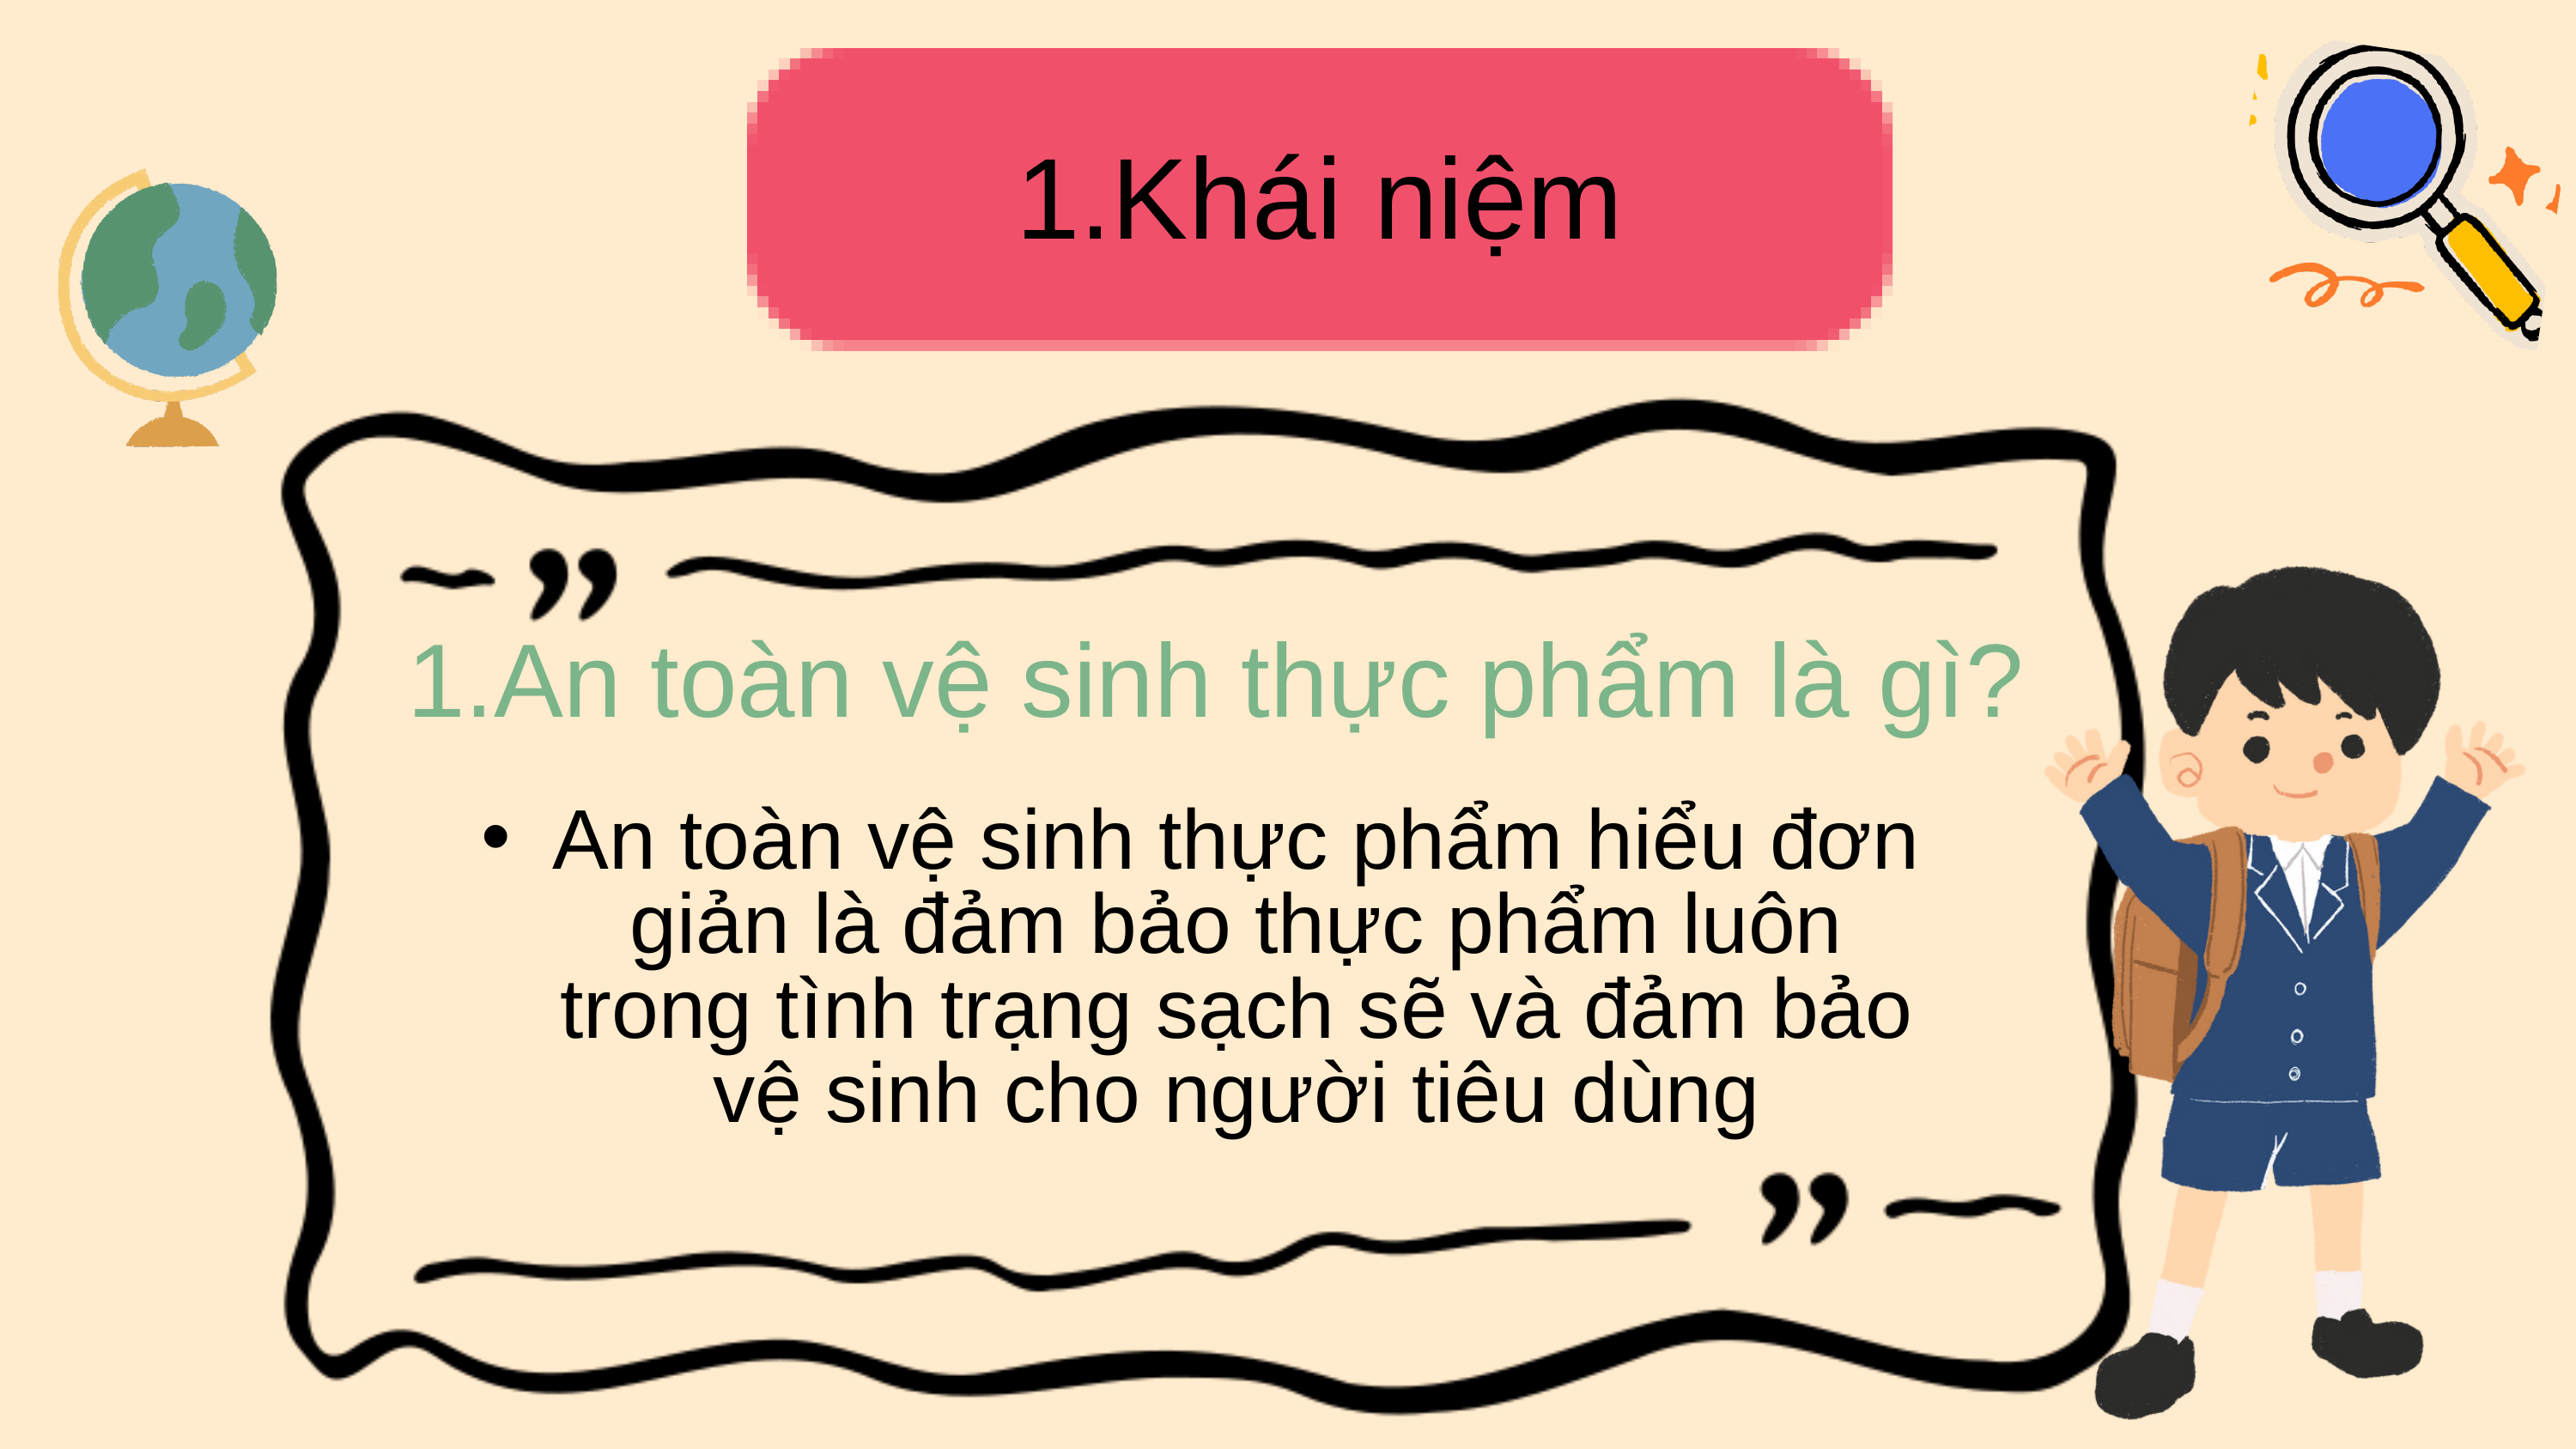

1.Khái niệm

1.An toàn vệ sinh thực phẩm là gì?
An toàn vệ sinh thực phẩm hiểu đơn giản là đảm bảo thực phẩm luôn trong tình trạng sạch sẽ và đảm bảo vệ sinh cho người tiêu dùng